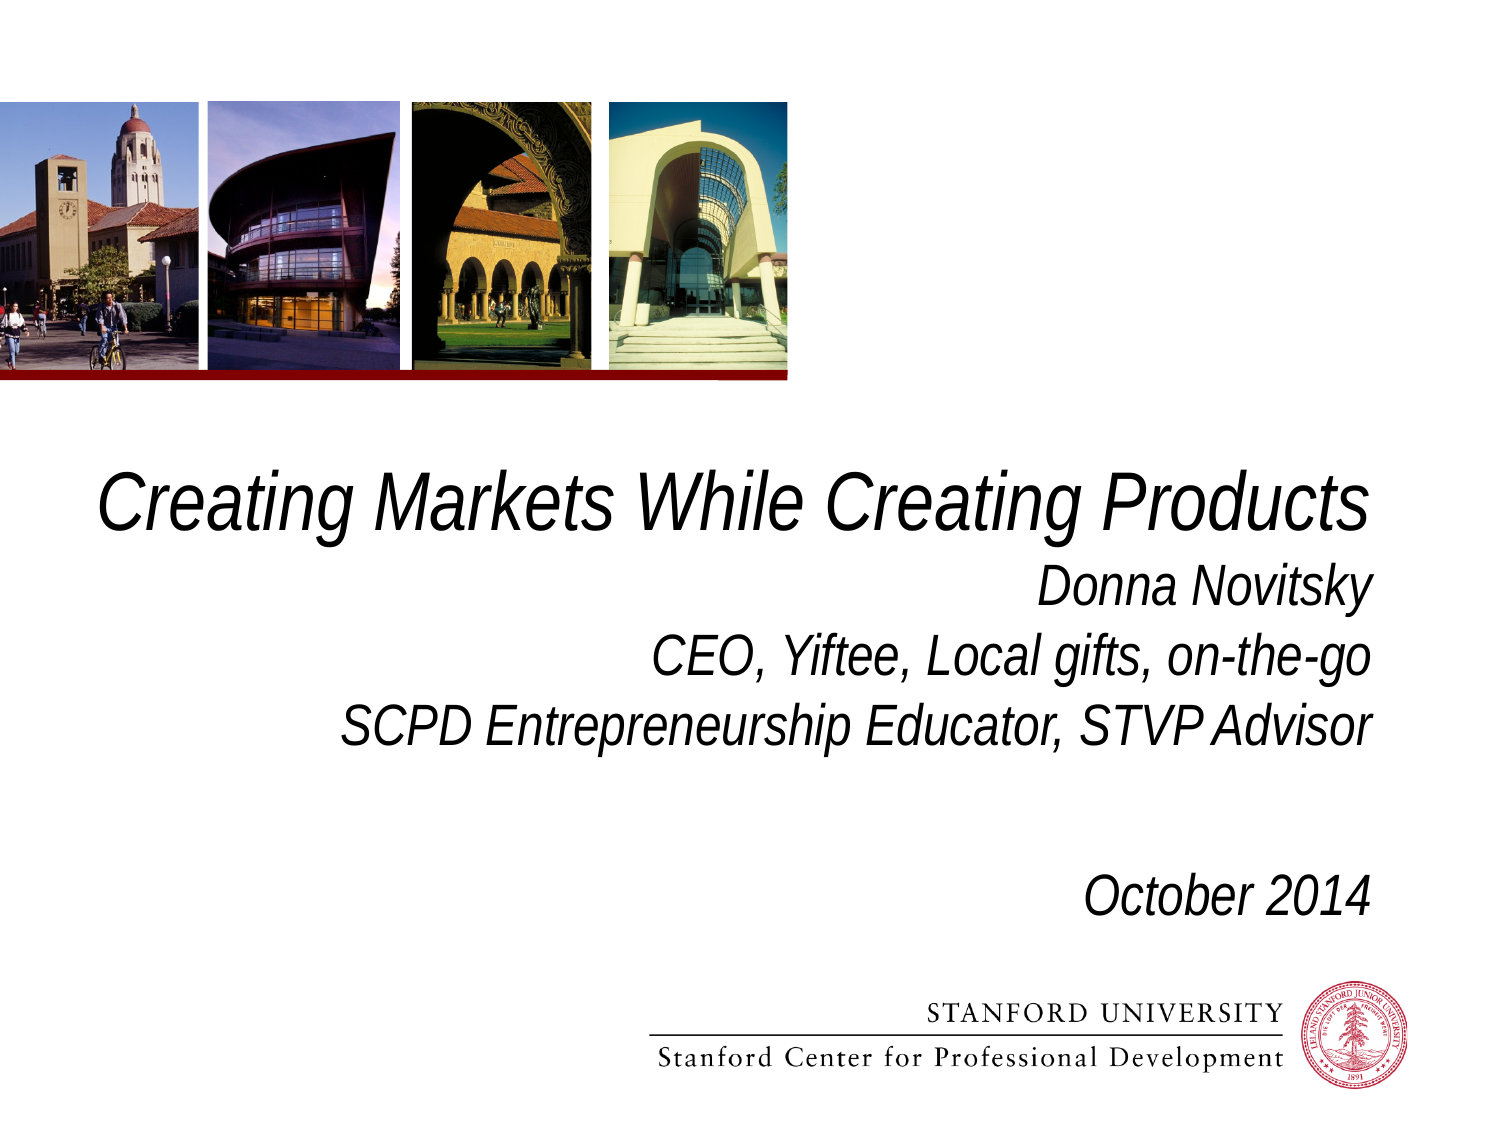

# Creating Markets While Creating Products Donna Novitsky CEO, Yiftee, Local gifts, on-the-go SCPD Entrepreneurship Educator, STVP Advisor October 2014